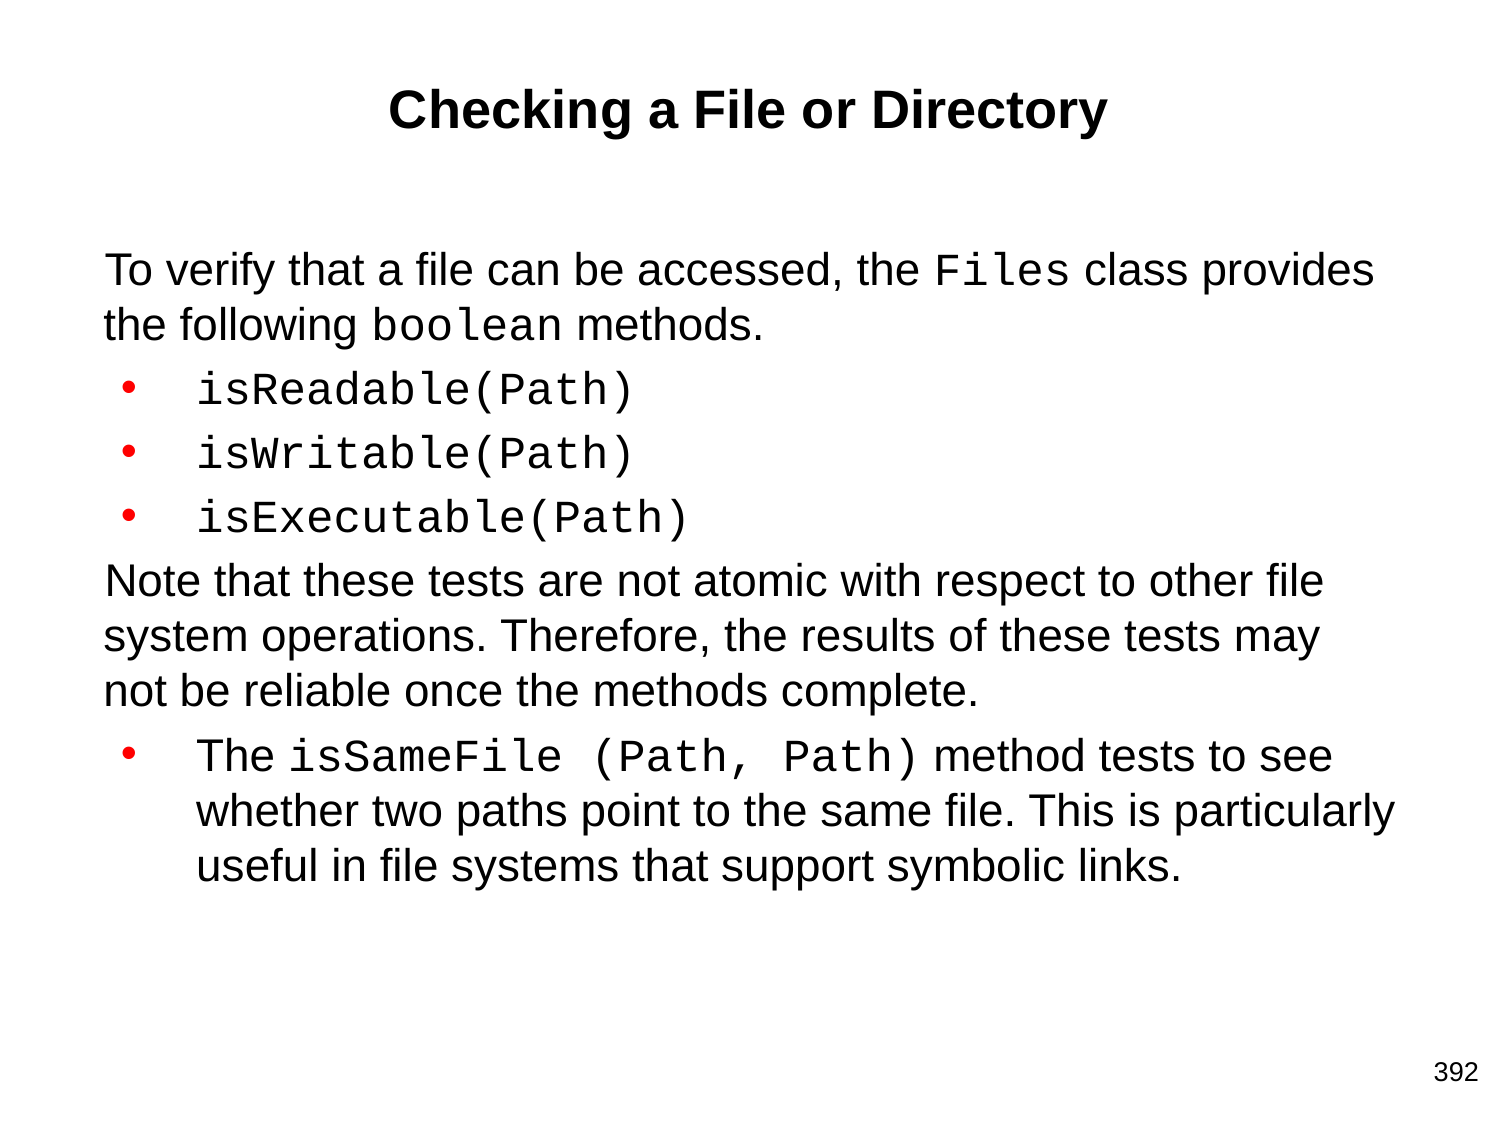

# Checking a File or Directory
To verify that a file can be accessed, the Files class provides the following boolean methods.
isReadable(Path)
isWritable(Path)
isExecutable(Path)
Note that these tests are not atomic with respect to other file system operations. Therefore, the results of these tests may not be reliable once the methods complete.
The isSameFile (Path, Path) method tests to see whether two paths point to the same file. This is particularly useful in file systems that support symbolic links.
392